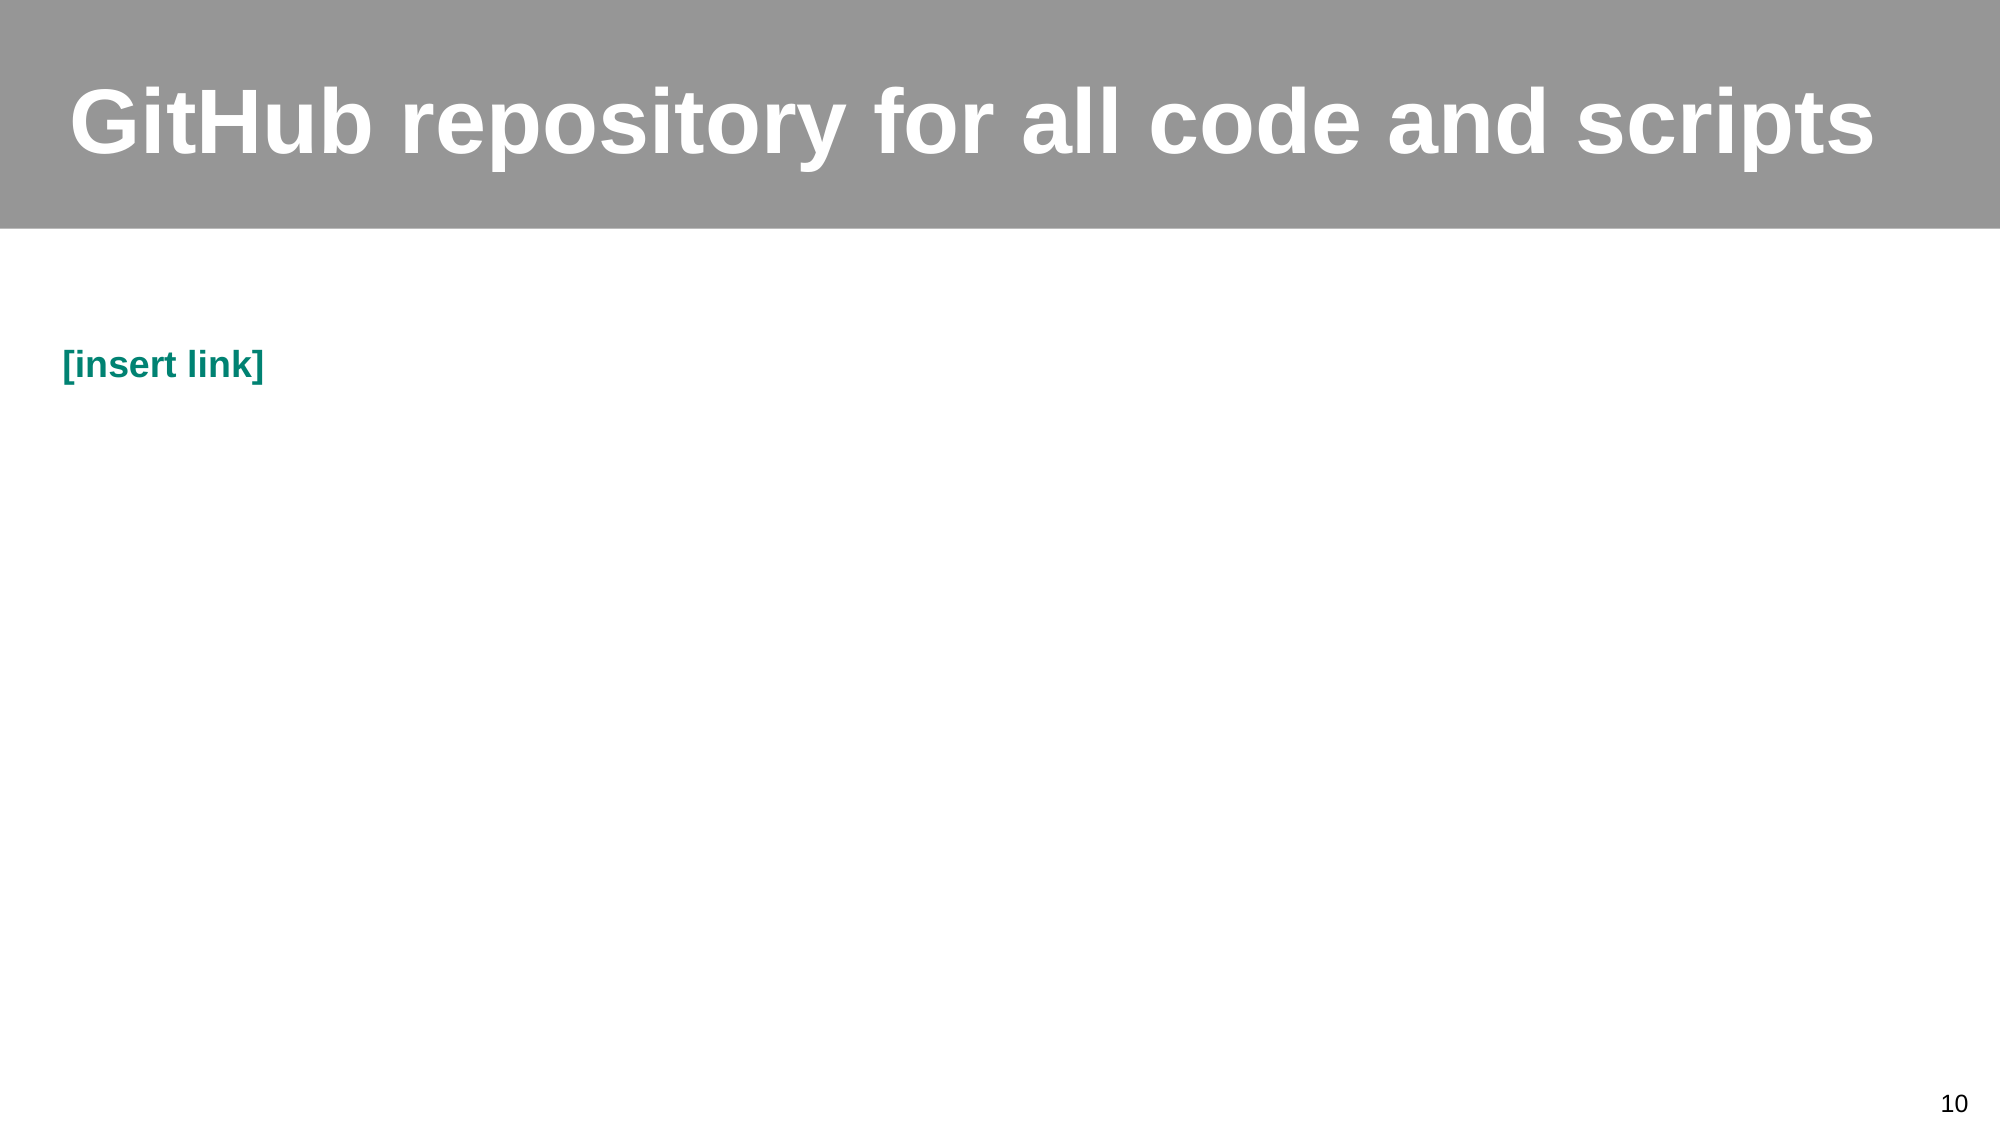

GitHub repository for all code and scripts
[insert link]
10